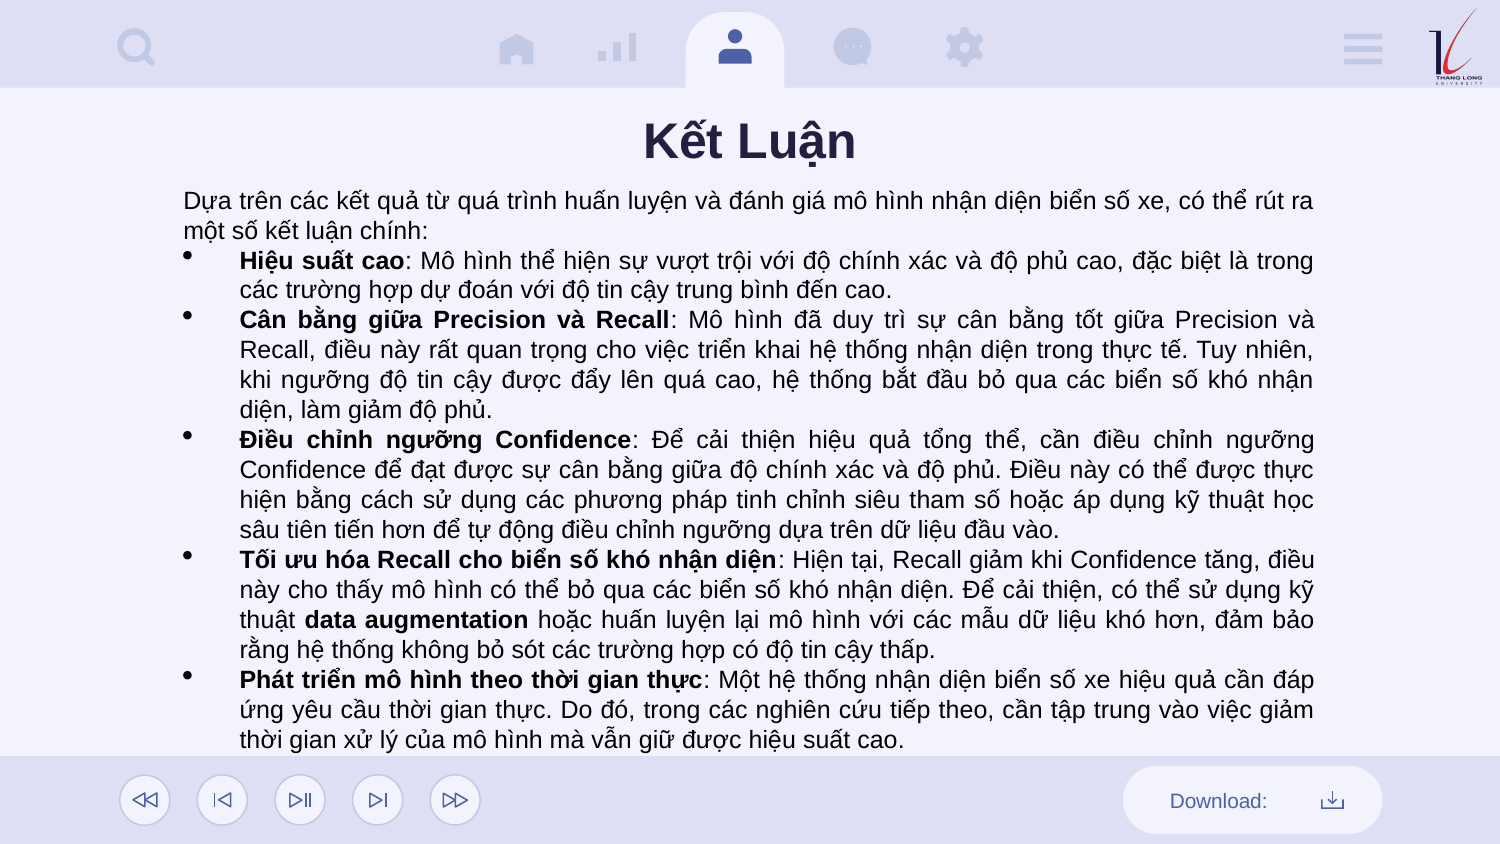

Kết Luận
Dựa trên các kết quả từ quá trình huấn luyện và đánh giá mô hình nhận diện biển số xe, có thể rút ra một số kết luận chính:
Hiệu suất cao: Mô hình thể hiện sự vượt trội với độ chính xác và độ phủ cao, đặc biệt là trong các trường hợp dự đoán với độ tin cậy trung bình đến cao.
Cân bằng giữa Precision và Recall: Mô hình đã duy trì sự cân bằng tốt giữa Precision và Recall, điều này rất quan trọng cho việc triển khai hệ thống nhận diện trong thực tế. Tuy nhiên, khi ngưỡng độ tin cậy được đẩy lên quá cao, hệ thống bắt đầu bỏ qua các biển số khó nhận diện, làm giảm độ phủ.
Điều chỉnh ngưỡng Confidence: Để cải thiện hiệu quả tổng thể, cần điều chỉnh ngưỡng Confidence để đạt được sự cân bằng giữa độ chính xác và độ phủ. Điều này có thể được thực hiện bằng cách sử dụng các phương pháp tinh chỉnh siêu tham số hoặc áp dụng kỹ thuật học sâu tiên tiến hơn để tự động điều chỉnh ngưỡng dựa trên dữ liệu đầu vào.
Tối ưu hóa Recall cho biển số khó nhận diện: Hiện tại, Recall giảm khi Confidence tăng, điều này cho thấy mô hình có thể bỏ qua các biển số khó nhận diện. Để cải thiện, có thể sử dụng kỹ thuật data augmentation hoặc huấn luyện lại mô hình với các mẫu dữ liệu khó hơn, đảm bảo rằng hệ thống không bỏ sót các trường hợp có độ tin cậy thấp.
Phát triển mô hình theo thời gian thực: Một hệ thống nhận diện biển số xe hiệu quả cần đáp ứng yêu cầu thời gian thực. Do đó, trong các nghiên cứu tiếp theo, cần tập trung vào việc giảm thời gian xử lý của mô hình mà vẫn giữ được hiệu suất cao.